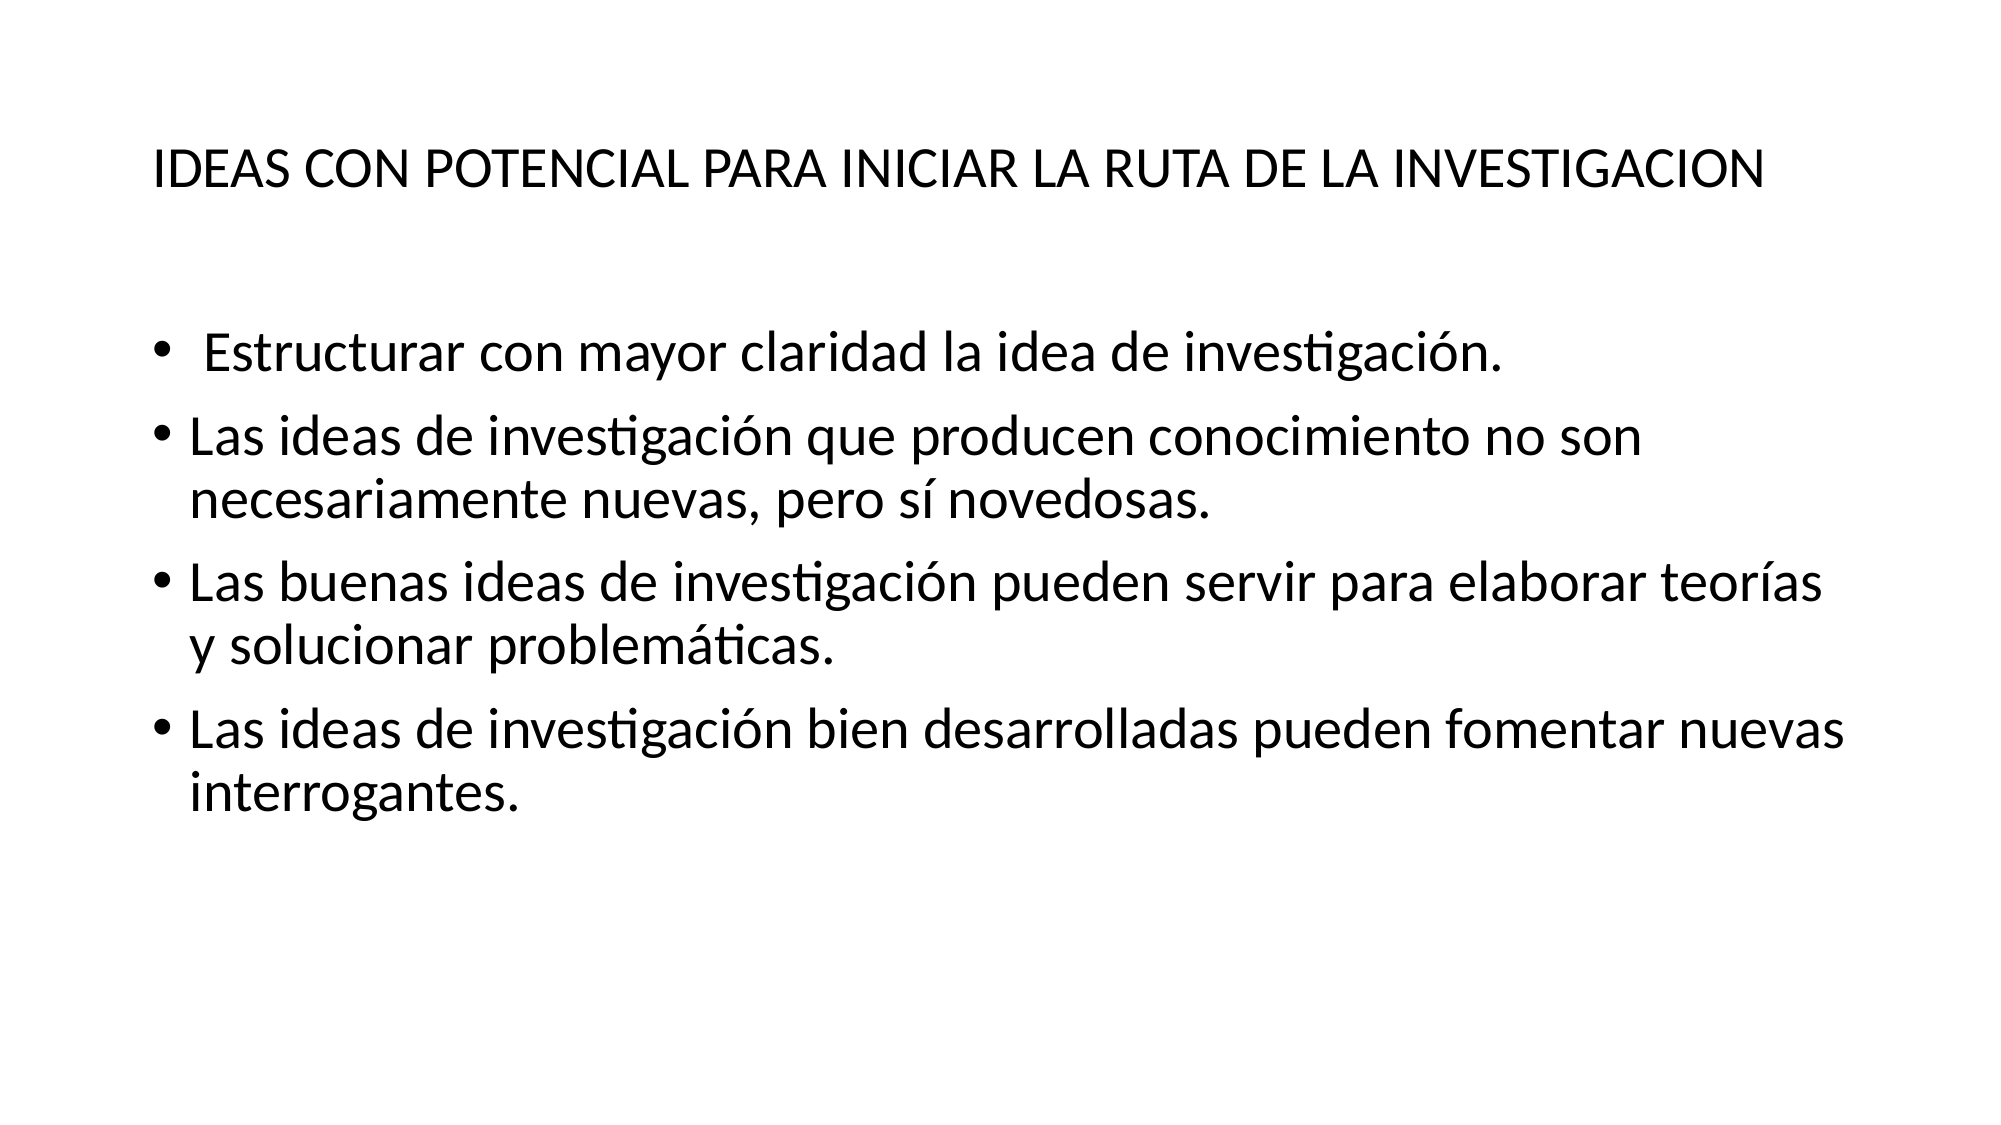

# IDEAS CON POTENCIAL PARA INICIAR LA RUTA DE LA INVESTIGACION
 Estructurar con mayor claridad la idea de investigación.
Las ideas de investigación que producen conocimiento no son necesariamente nuevas, pero sí novedosas.
Las buenas ideas de investigación pueden servir para elaborar teorías y solucionar problemáticas.
Las ideas de investigación bien desarrolladas pueden fomentar nuevas interrogantes.